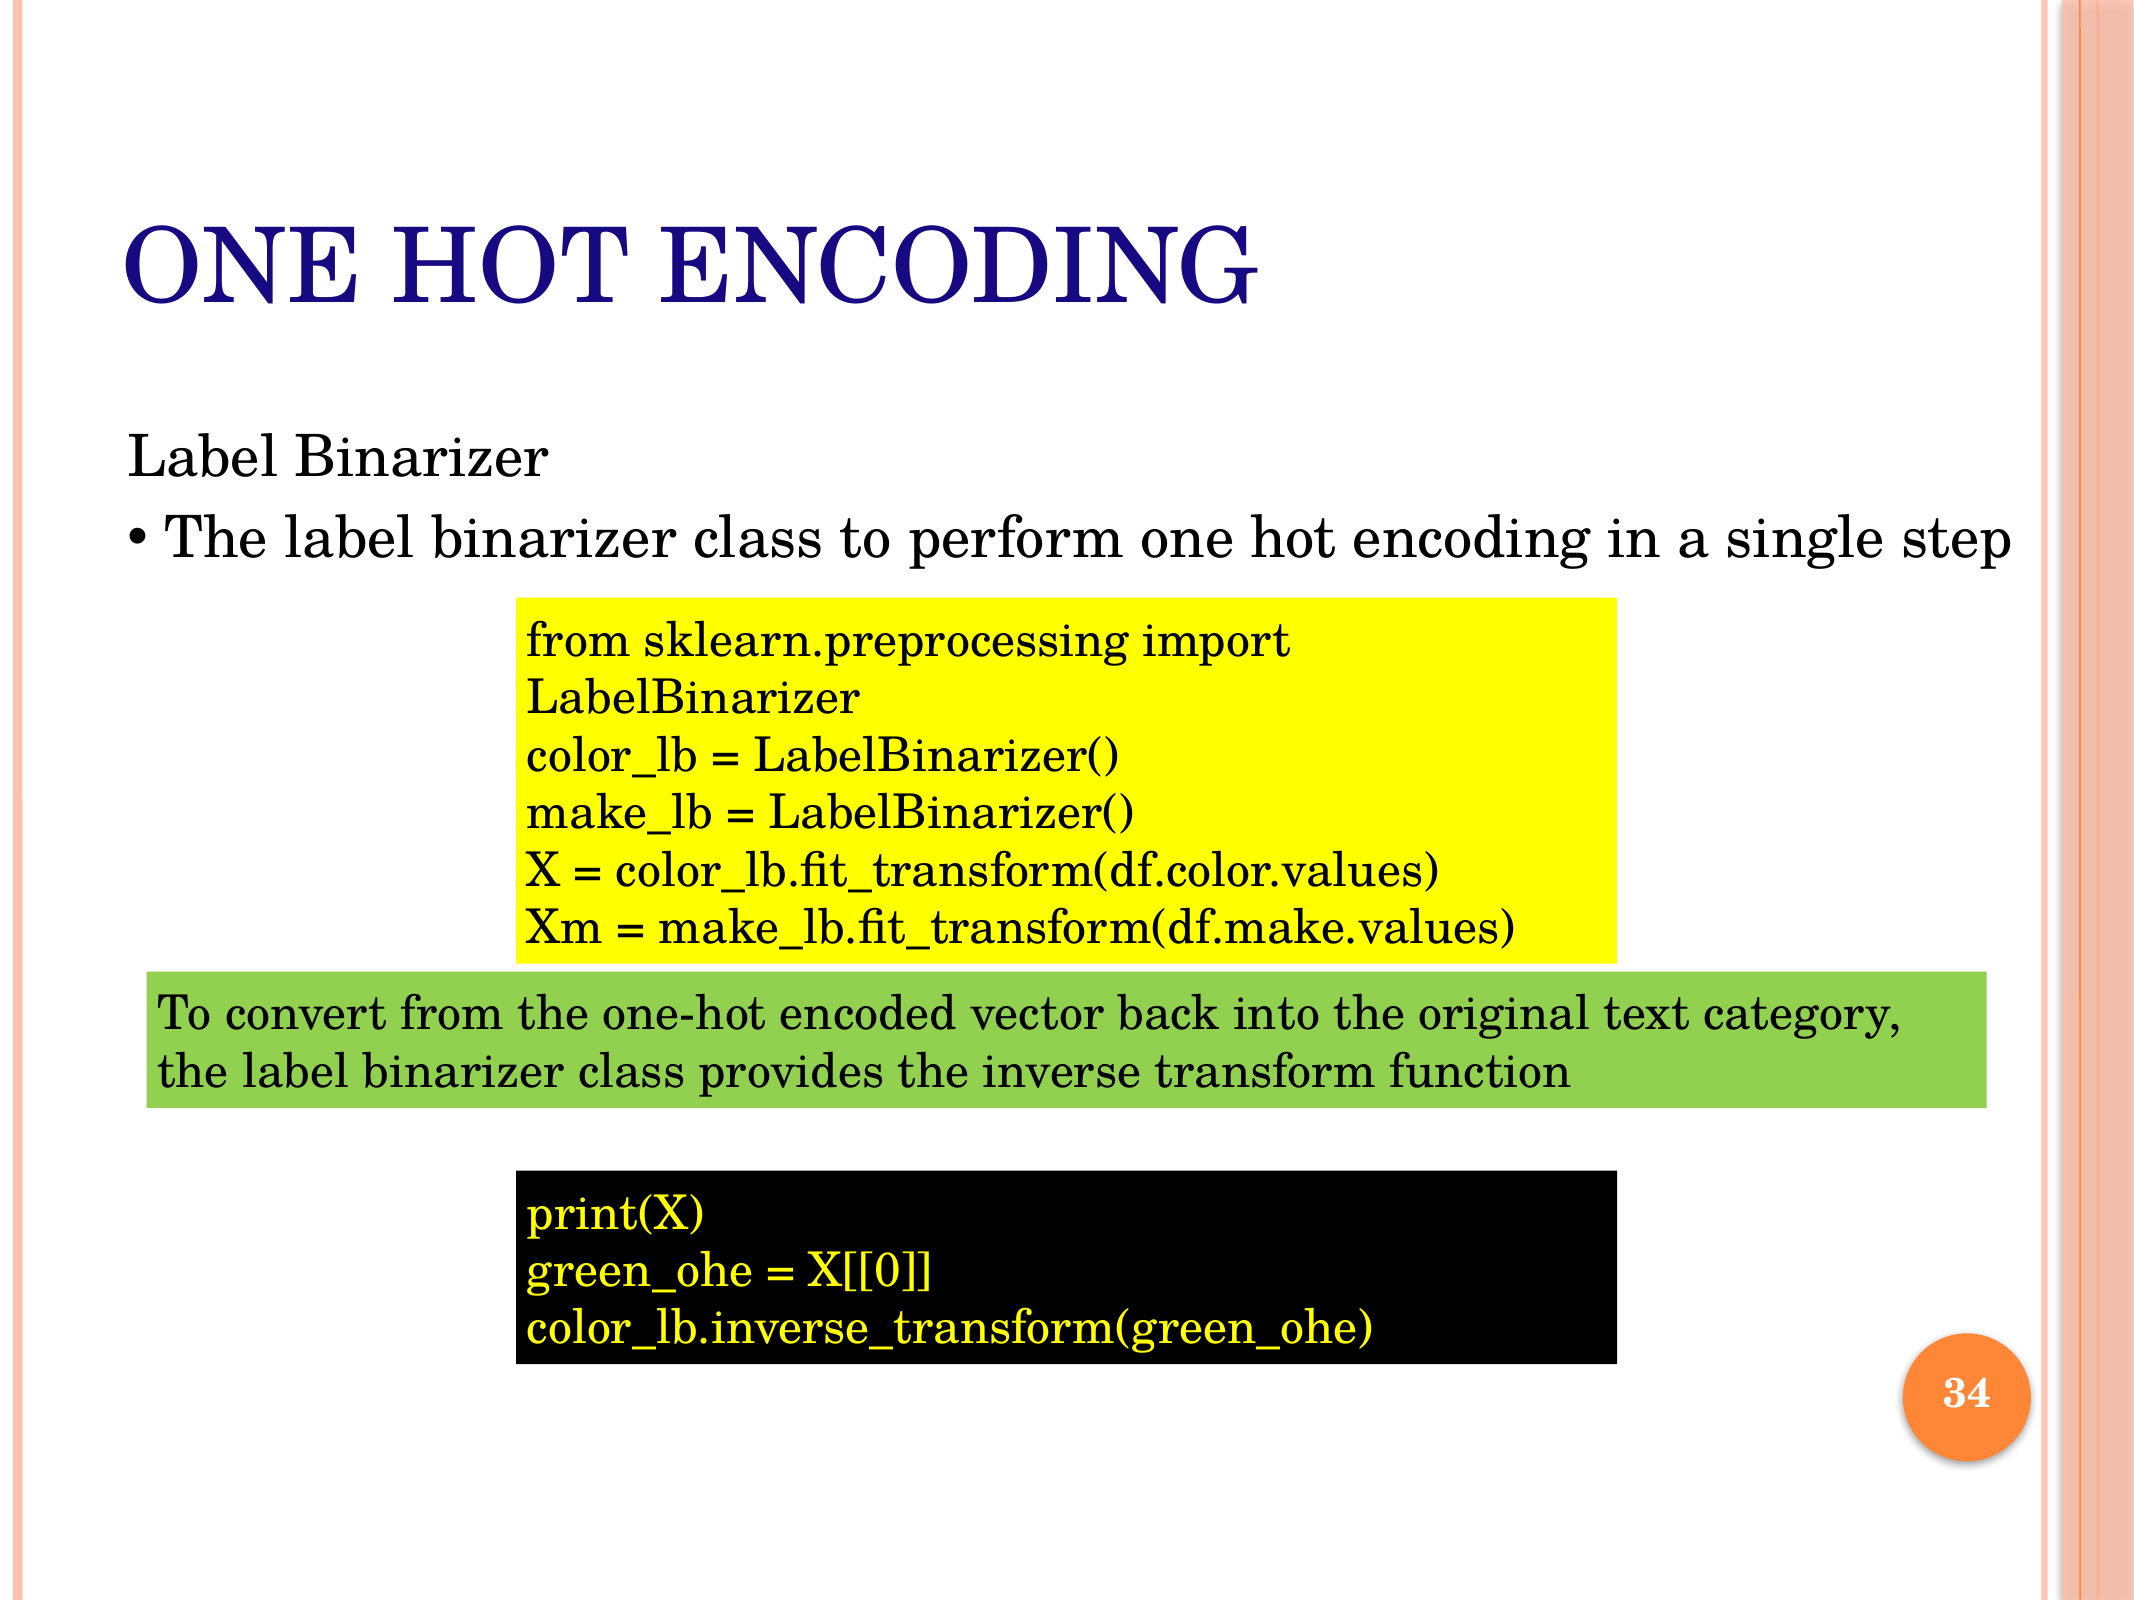

# One Hot Encoding
Label Binarizer
The label binarizer class to perform one hot encoding in a single step
from sklearn.preprocessing import LabelBinarizer
color_lb = LabelBinarizer()
make_lb = LabelBinarizer()
X = color_lb.fit_transform(df.color.values)
Xm = make_lb.fit_transform(df.make.values)
To convert from the one-hot encoded vector back into the original text category, the label binarizer class provides the inverse transform function
print(X)
green_ohe = X[[0]]
color_lb.inverse_transform(green_ohe)
34